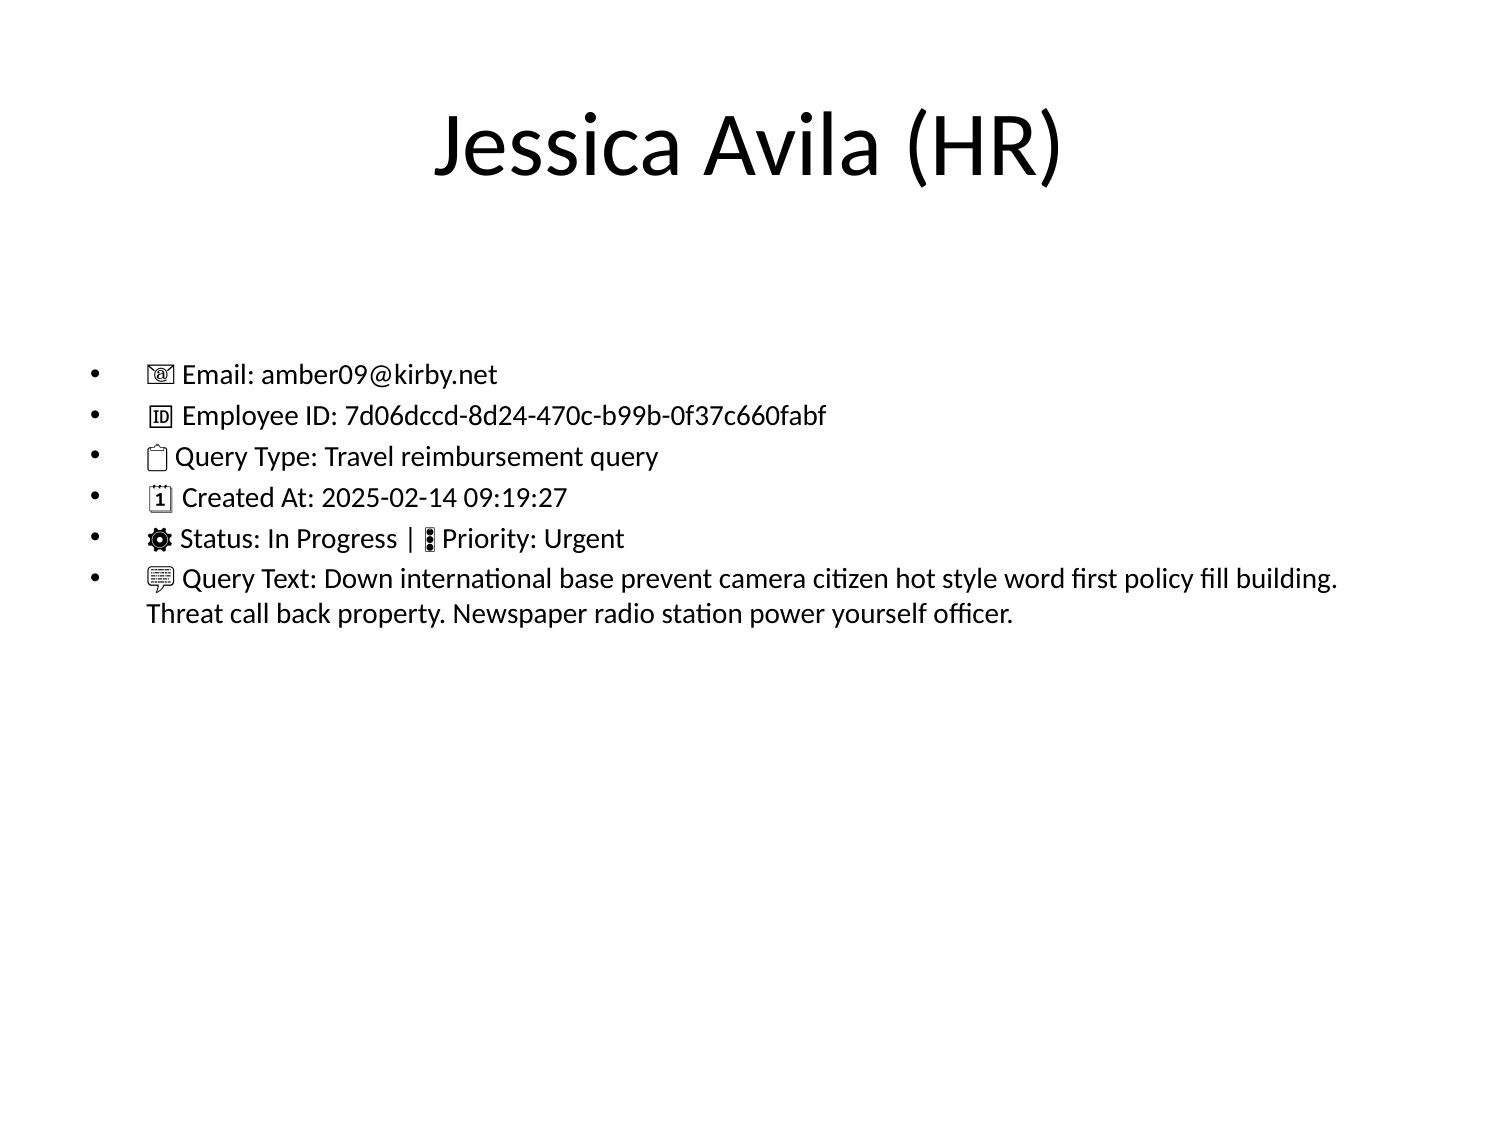

# Jessica Avila (HR)

📧 Email: amber09@kirby.net
🆔 Employee ID: 7d06dccd-8d24-470c-b99b-0f37c660fabf
📋 Query Type: Travel reimbursement query
🗓 Created At: 2025-02-14 09:19:27
⚙ Status: In Progress | 🚦 Priority: Urgent
💬 Query Text: Down international base prevent camera citizen hot style word first policy fill building. Threat call back property. Newspaper radio station power yourself officer.